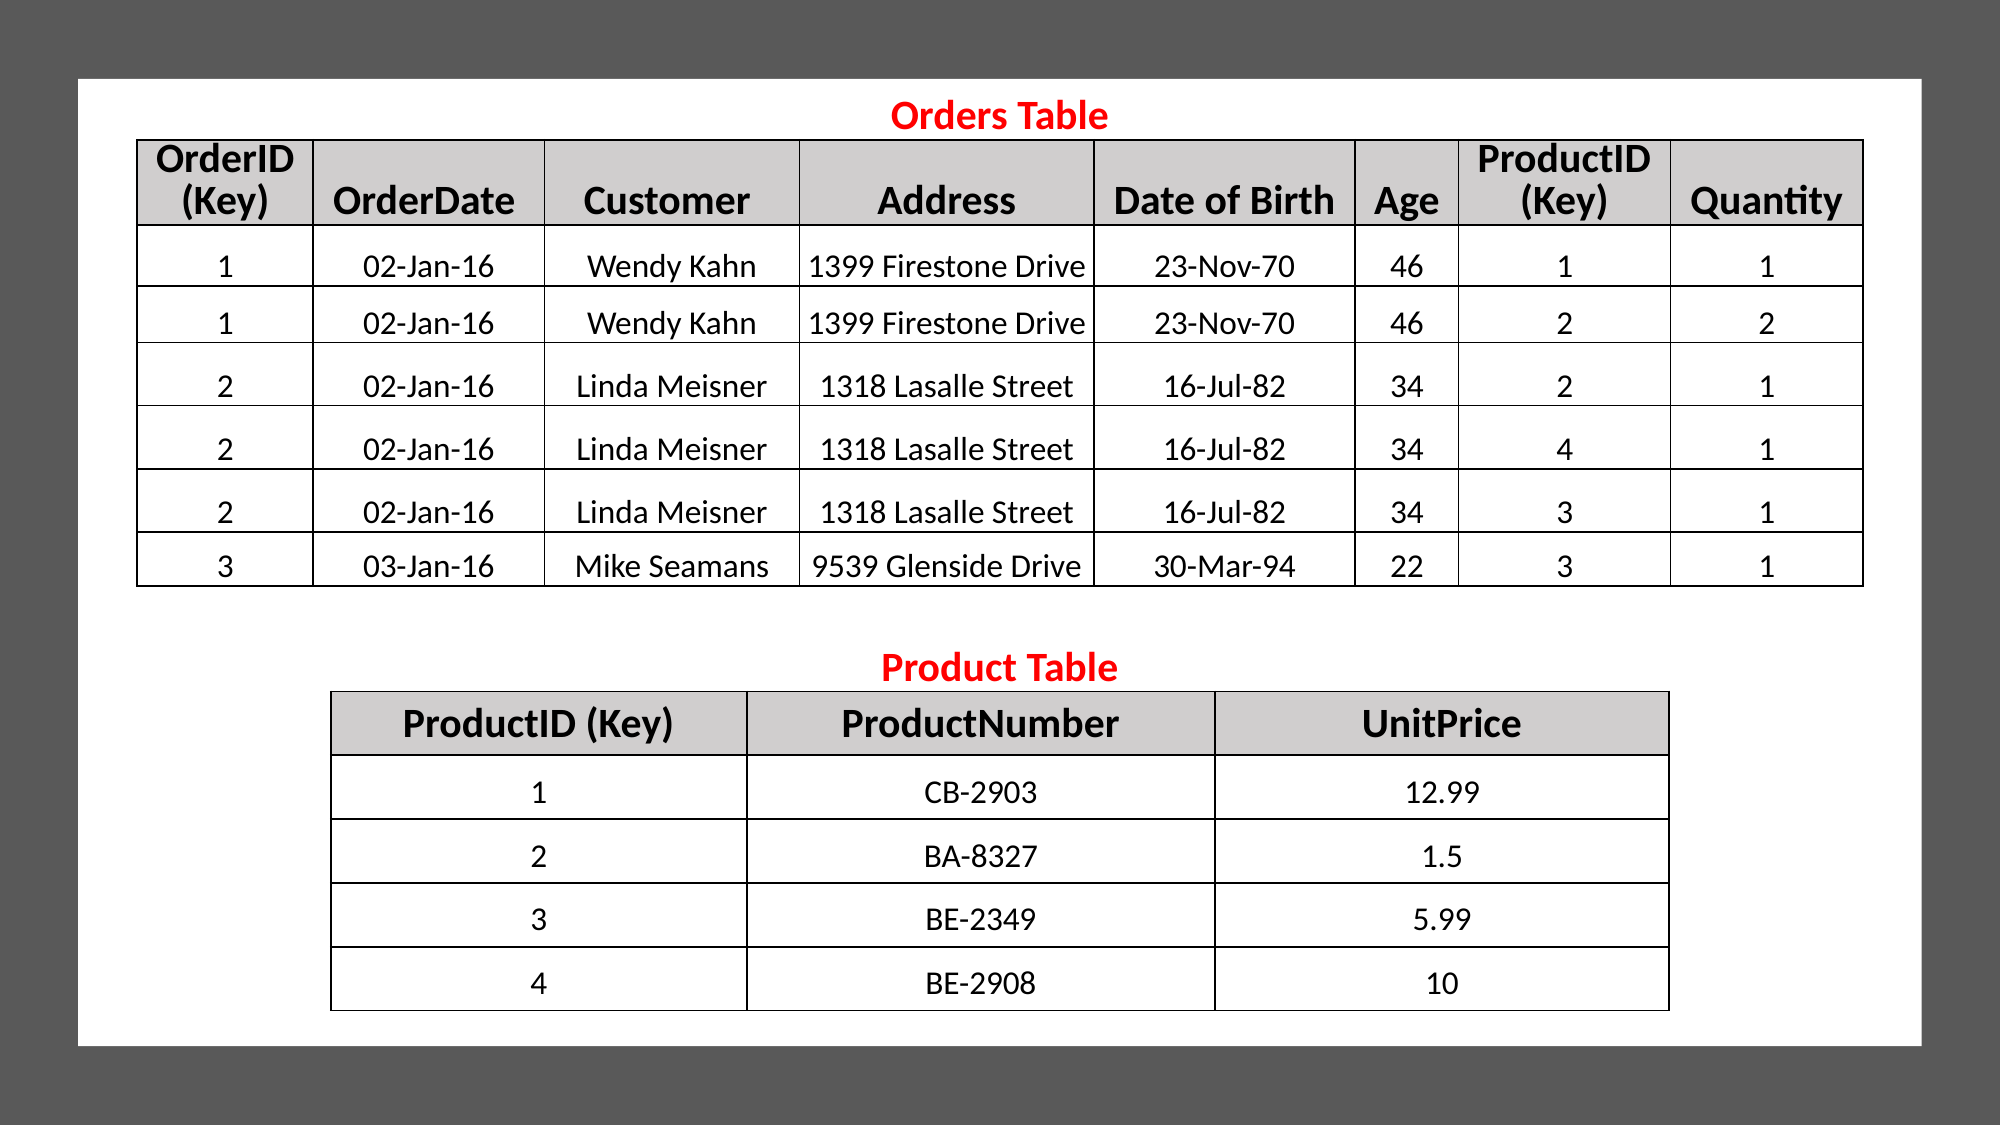

| Orders Table |  |  |  |  |  |  |  |
| --- | --- | --- | --- | --- | --- | --- | --- |
| OrderID (Key) | OrderDate | Customer | Address | Date of Birth | Age | ProductID (Key) | Quantity |
| 1 | 02-Jan-16 | Wendy Kahn | 1399 Firestone Drive | 23-Nov-70 | 46 | 1 | 1 |
| 1 | 02-Jan-16 | Wendy Kahn | 1399 Firestone Drive | 23-Nov-70 | 46 | 2 | 2 |
| 2 | 02-Jan-16 | Linda Meisner | 1318 Lasalle Street | 16-Jul-82 | 34 | 2 | 1 |
| 2 | 02-Jan-16 | Linda Meisner | 1318 Lasalle Street | 16-Jul-82 | 34 | 4 | 1 |
| 2 | 02-Jan-16 | Linda Meisner | 1318 Lasalle Street | 16-Jul-82 | 34 | 3 | 1 |
| 3 | 03-Jan-16 | Mike Seamans | 9539 Glenside Drive | 30-Mar-94 | 22 | 3 | 1 |
| Product Table |  |  |
| --- | --- | --- |
| ProductID (Key) | ProductNumber | UnitPrice |
| 1 | CB-2903 | 12.99 |
| 2 | BA-8327 | 1.5 |
| 3 | BE-2349 | 5.99 |
| 4 | BE-2908 | 10 |